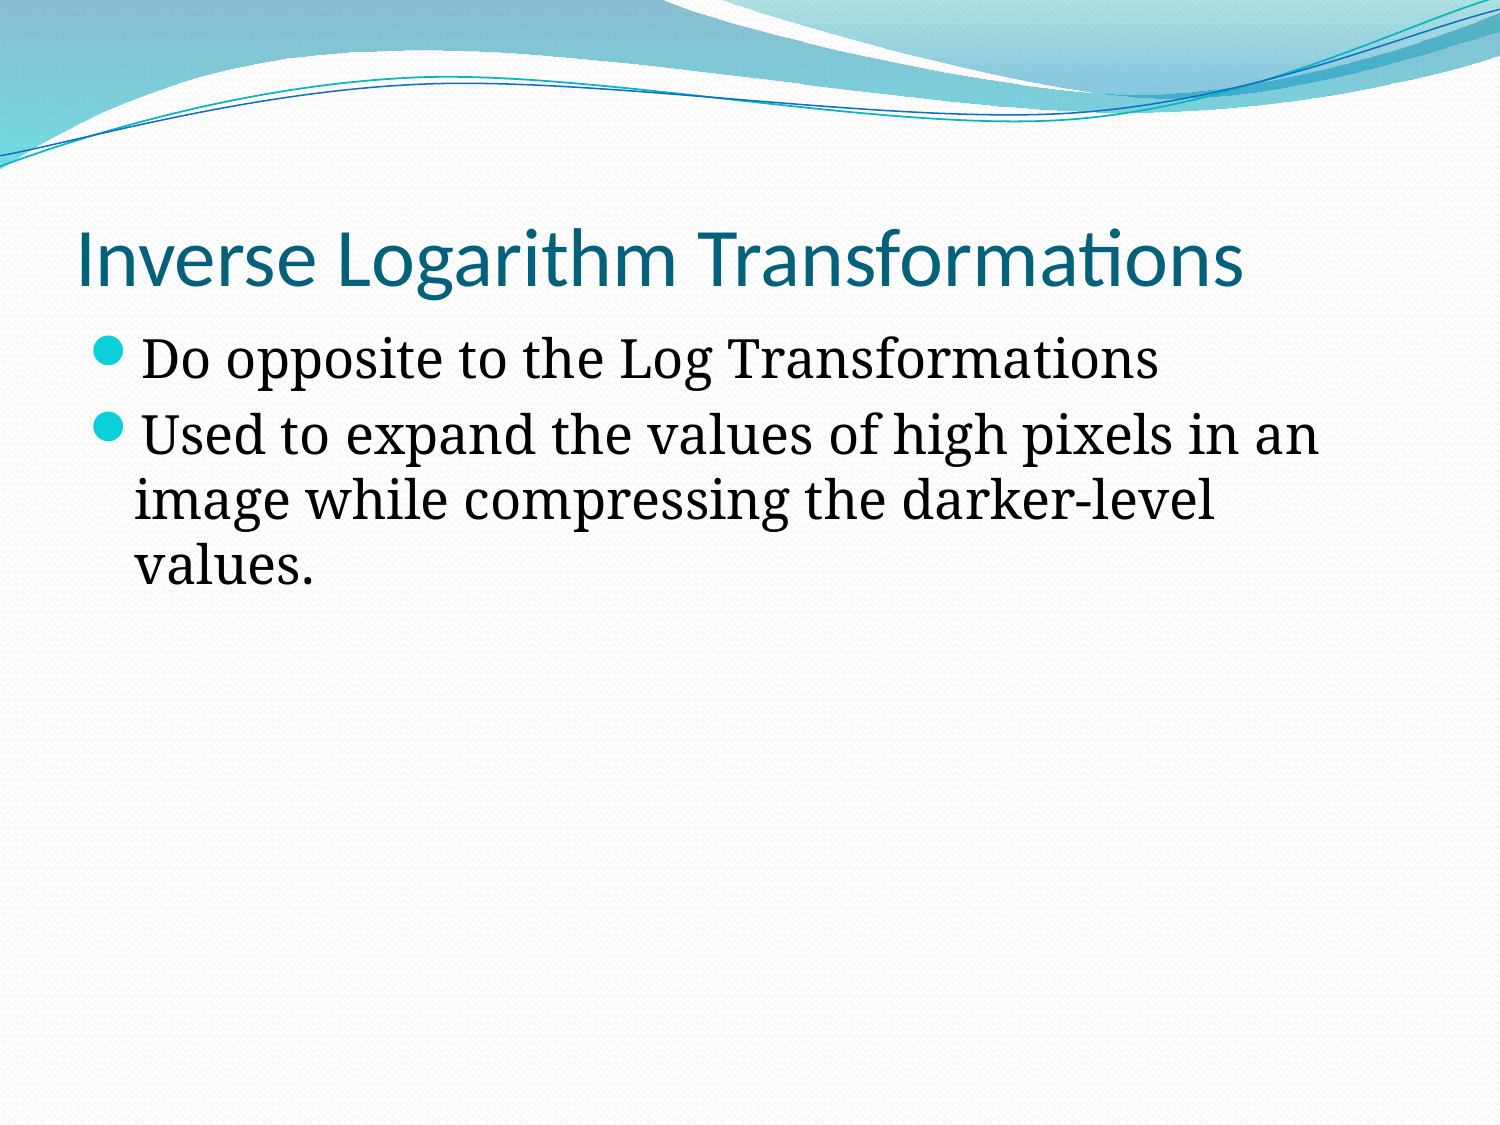

# Inverse Logarithm Transformations
Do opposite to the Log Transformations
Used to expand the values of high pixels in an image while compressing the darker-level values.